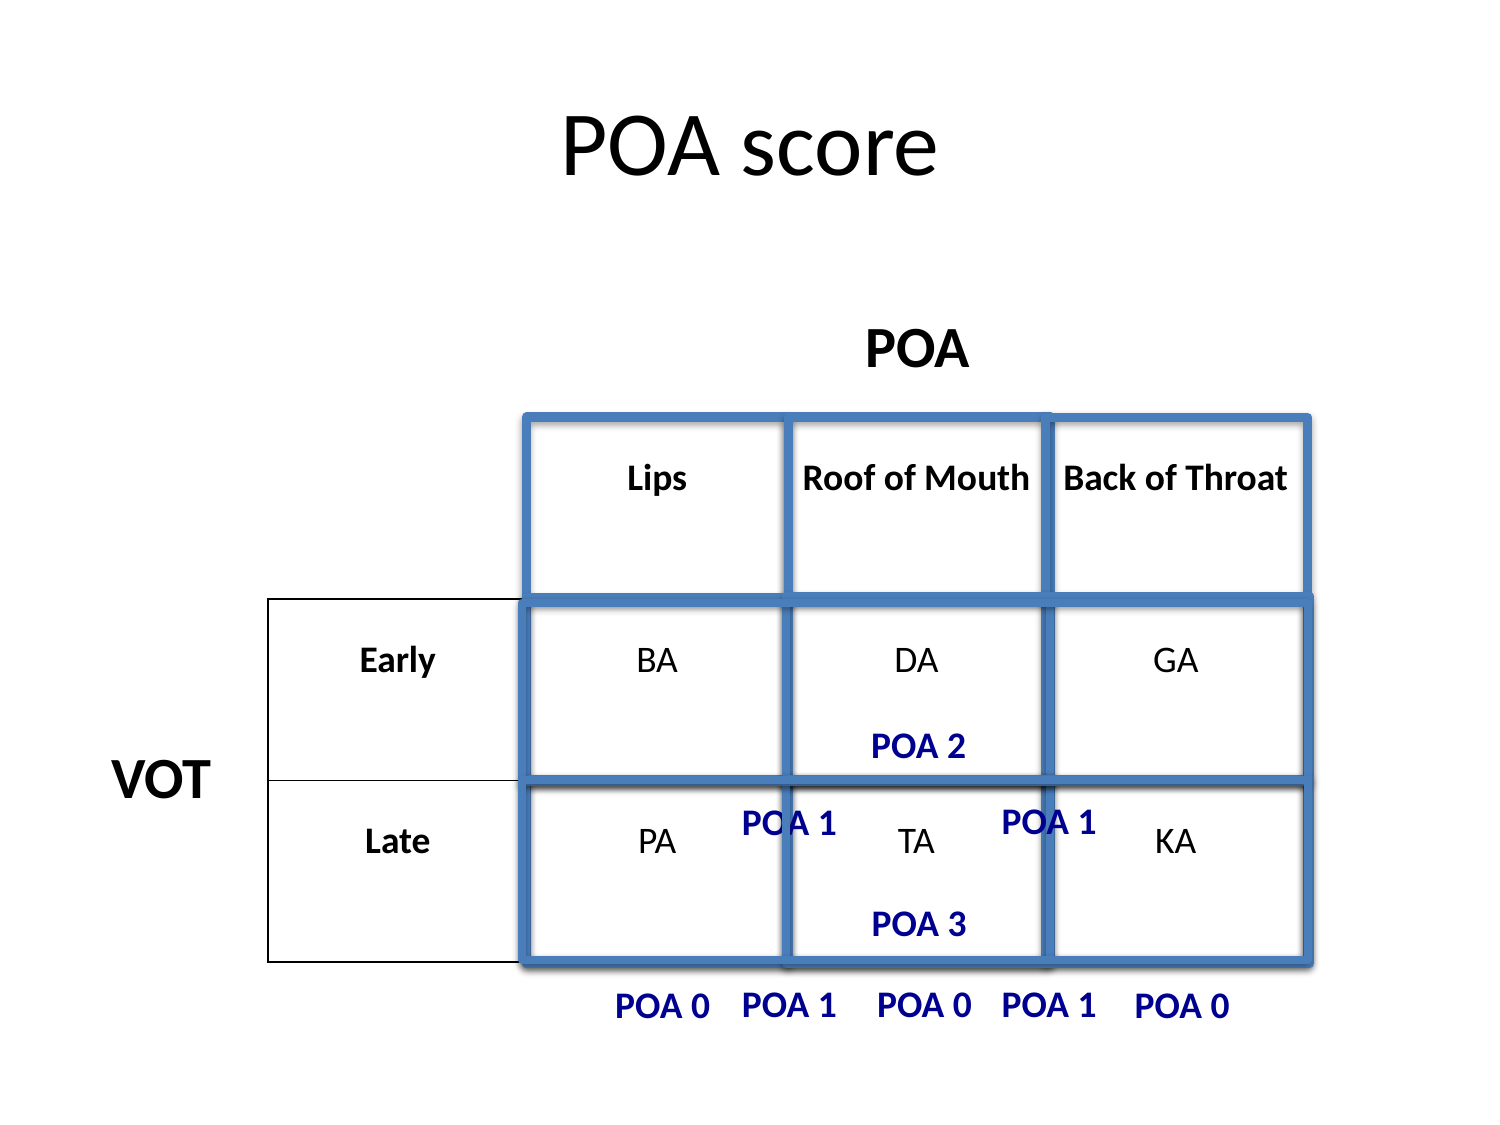

# POA score
POA

POA 0
|  | Lips | Roof of Mouth | Back of Throat |
| --- | --- | --- | --- |
| Early | BA | DA | GA |
| Late | PA | TA | KA |

POA 0

POA 0

POA 1

POA 1

POA 2
VOT

POA 1

POA 1

POA 3